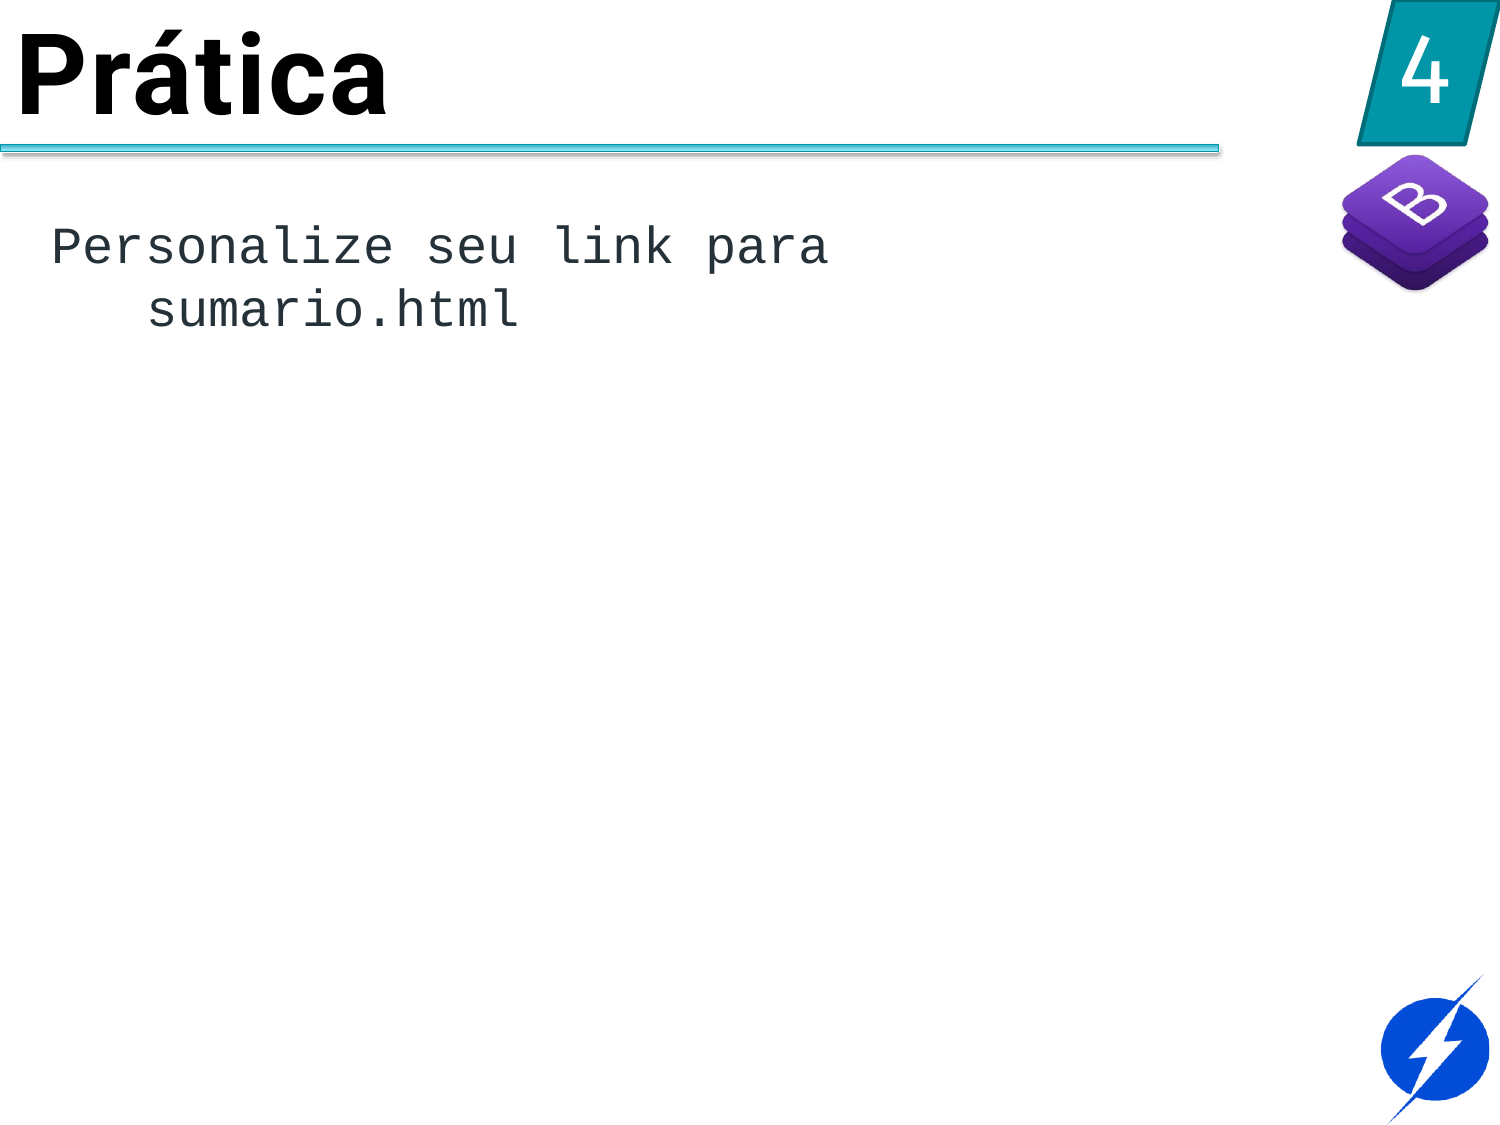

Prática
4

Personalize seu link para  sumario.html